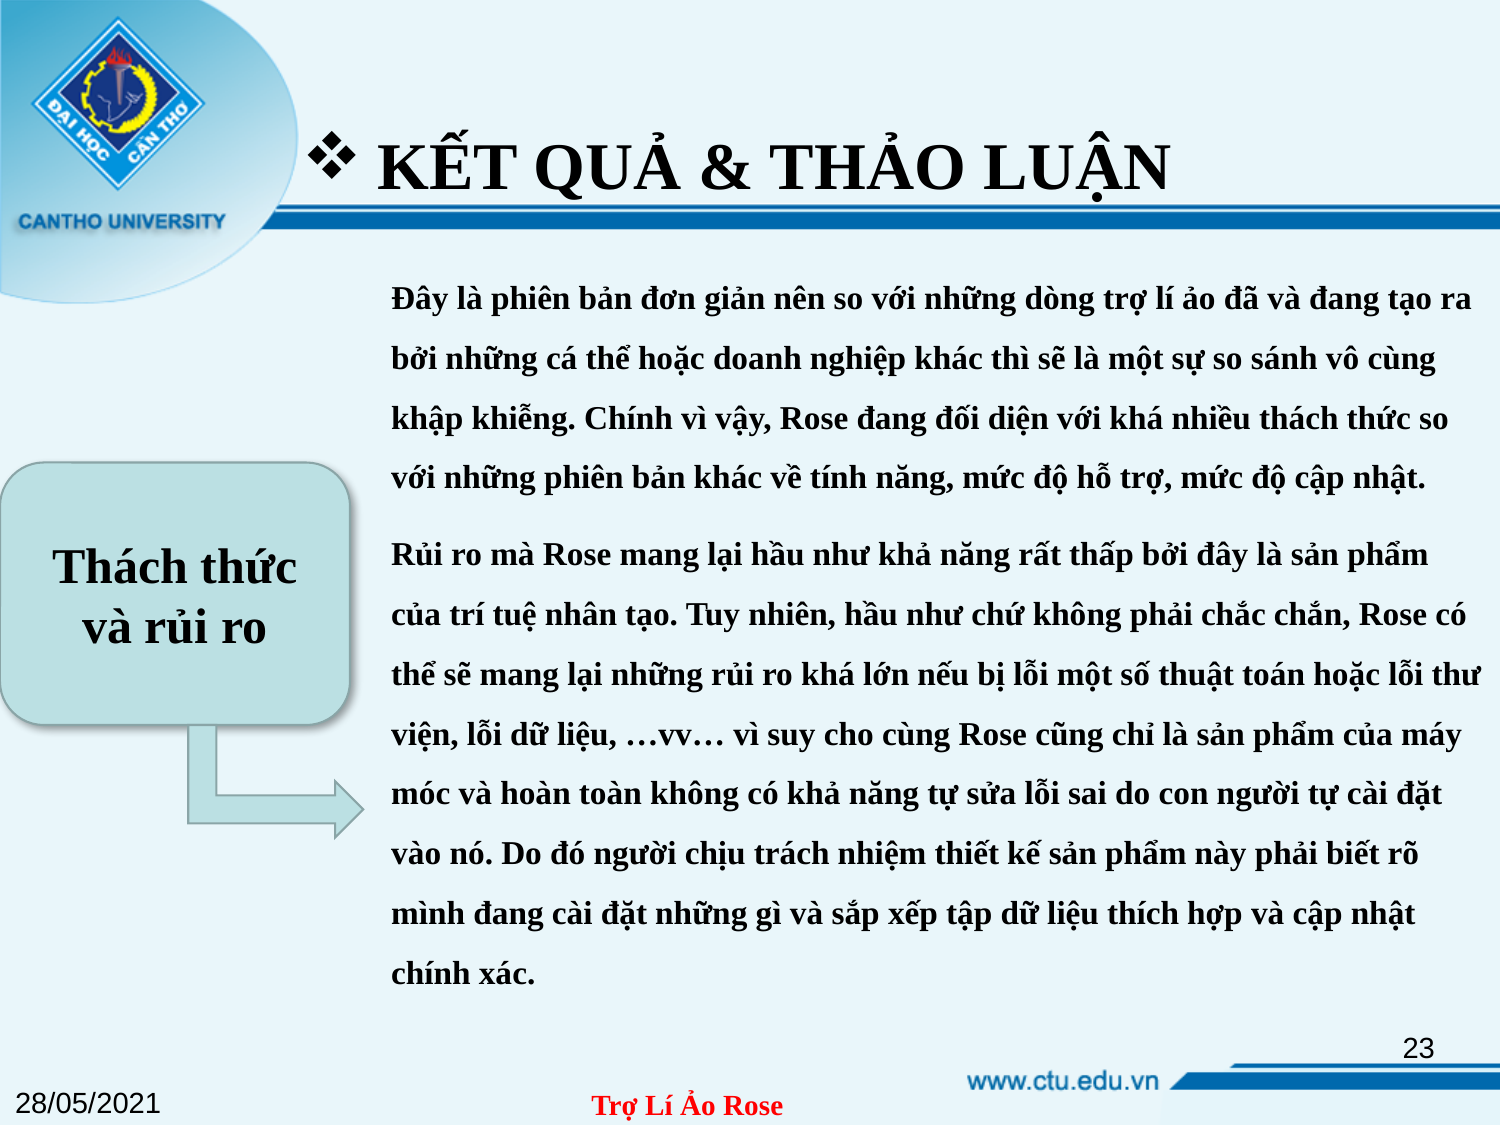

# KẾT QUẢ & THẢO LUẬN
Đây là phiên bản đơn giản nên so với những dòng trợ lí ảo đã và đang tạo ra bởi những cá thể hoặc doanh nghiệp khác thì sẽ là một sự so sánh vô cùng khập khiễng. Chính vì vậy, Rose đang đối diện với khá nhiều thách thức so với những phiên bản khác về tính năng, mức độ hỗ trợ, mức độ cập nhật.
Rủi ro mà Rose mang lại hầu như khả năng rất thấp bởi đây là sản phẩm của trí tuệ nhân tạo. Tuy nhiên, hầu như chứ không phải chắc chắn, Rose có thể sẽ mang lại những rủi ro khá lớn nếu bị lỗi một số thuật toán hoặc lỗi thư viện, lỗi dữ liệu, …vv… vì suy cho cùng Rose cũng chỉ là sản phẩm của máy móc và hoàn toàn không có khả năng tự sửa lỗi sai do con người tự cài đặt vào nó. Do đó người chịu trách nhiệm thiết kế sản phẩm này phải biết rõ mình đang cài đặt những gì và sắp xếp tập dữ liệu thích hợp và cập nhật chính xác.

Thách thức và rủi ro

23
28/05/2021
Trợ Lí Ảo Rose